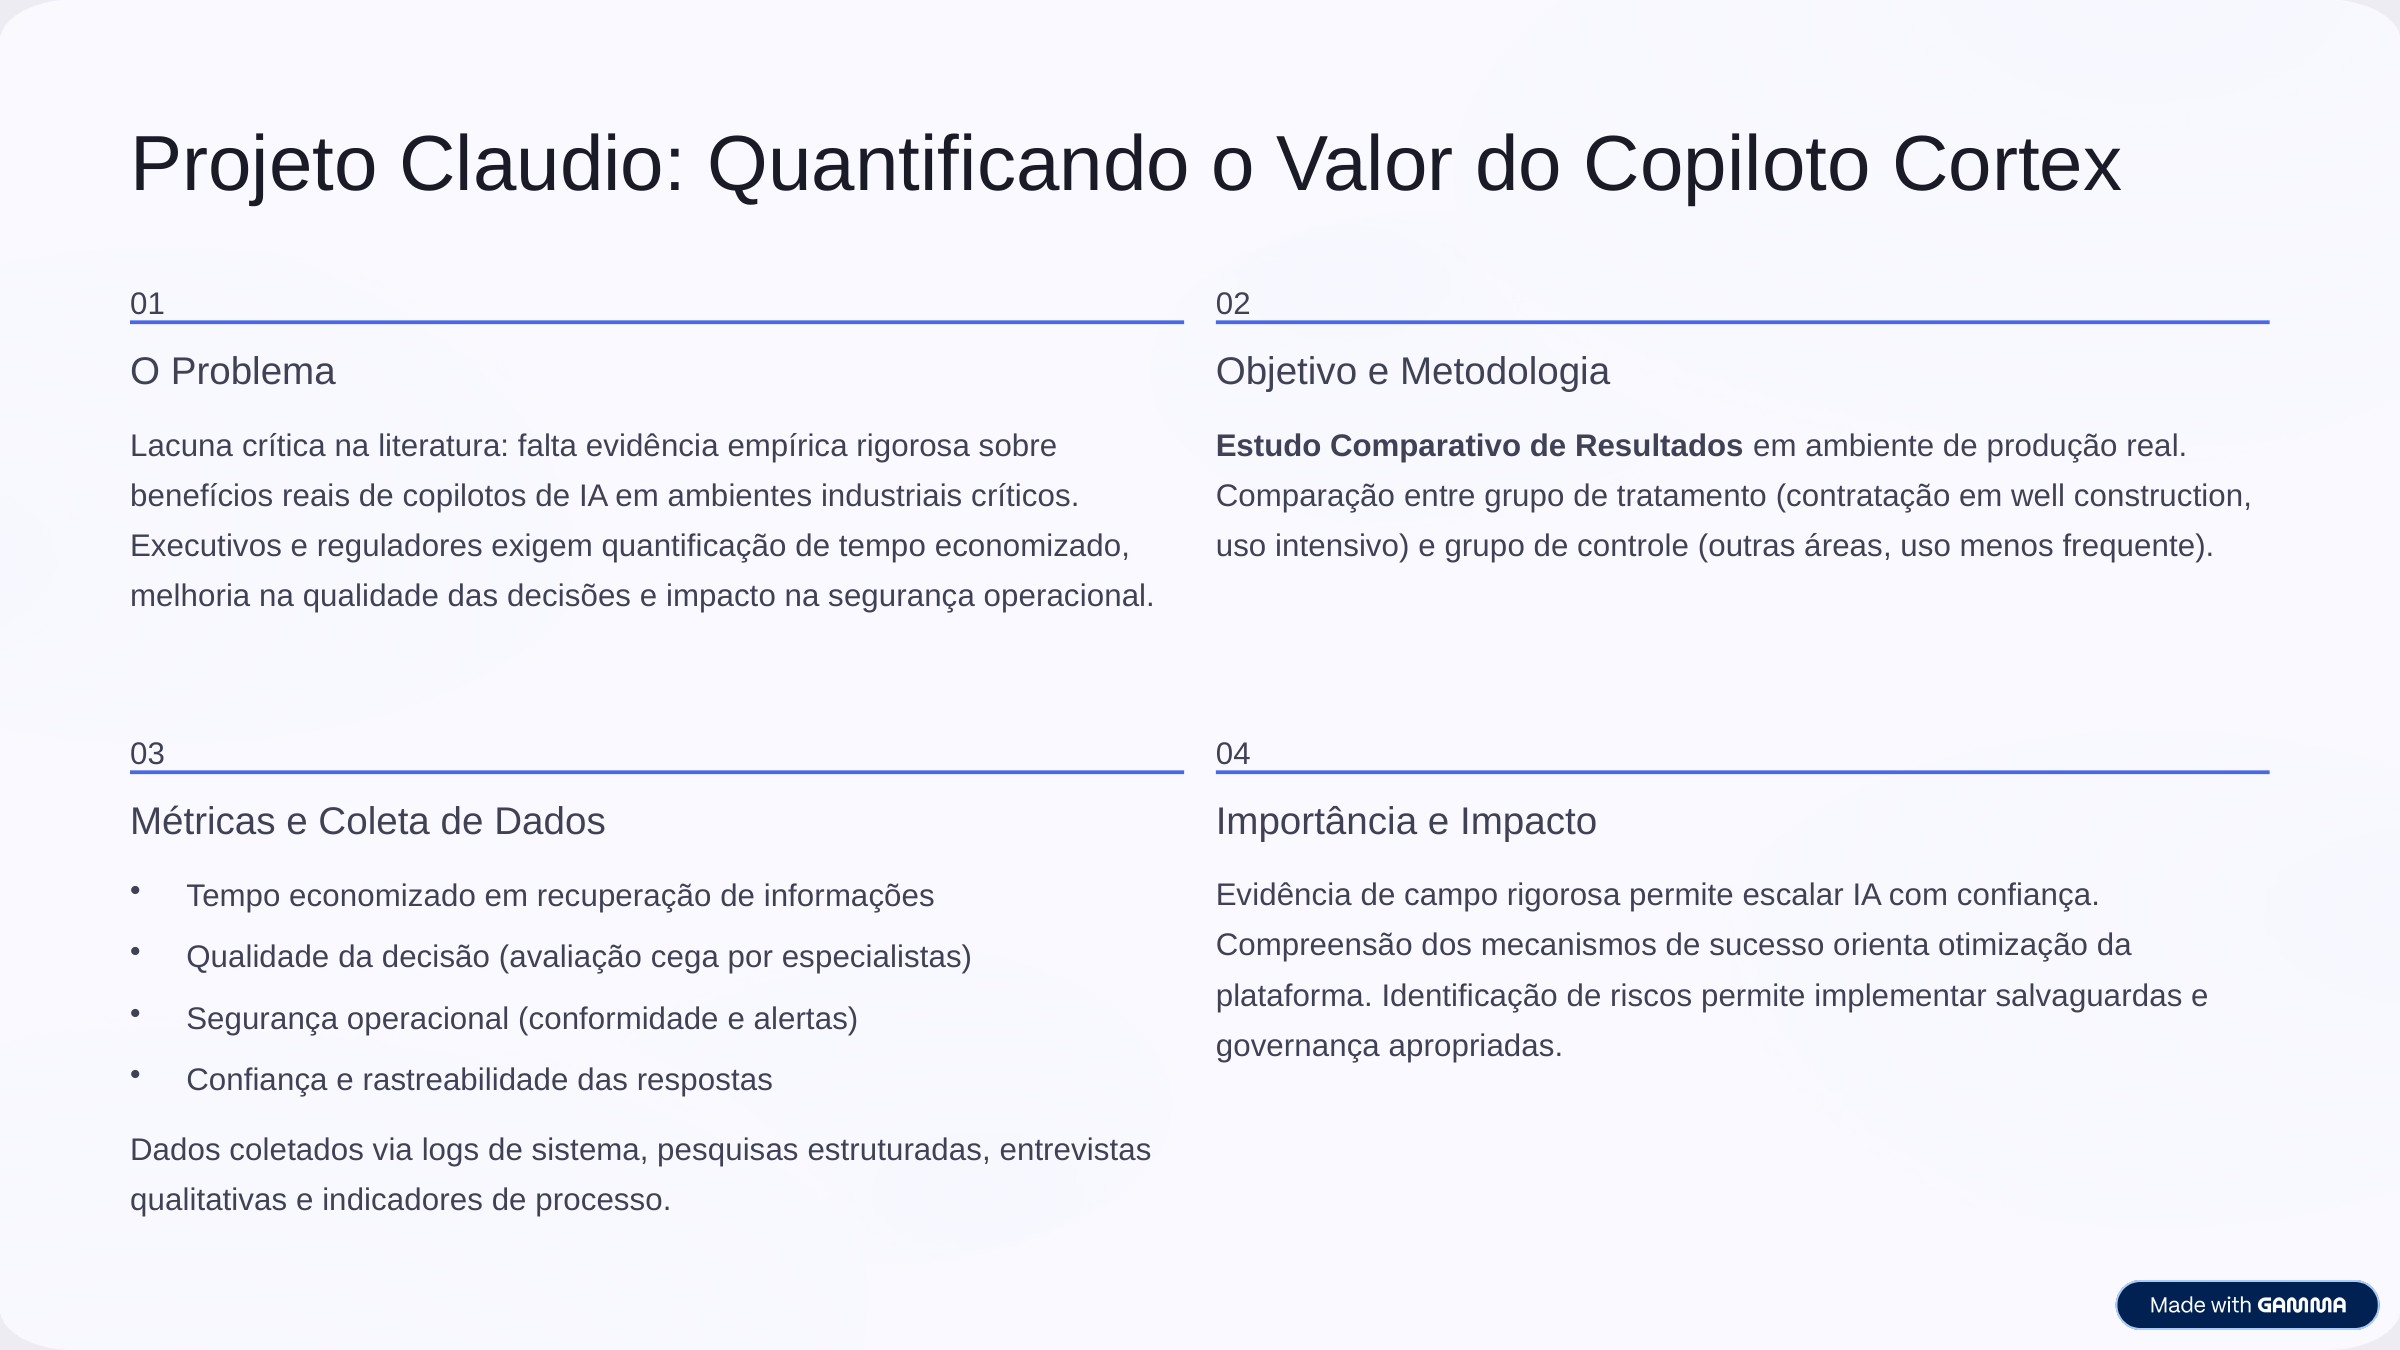

Projeto Claudio: Quantificando o Valor do Copiloto Cortex
01
02

O Problema
Objetivo e Metodologia
Lacuna crítica na literatura: falta evidência empírica rigorosa sobre benefícios reais de copilotos de IA em ambientes industriais críticos. Executivos e reguladores exigem quantificação de tempo economizado, melhoria na qualidade das decisões e impacto na segurança operacional.
Estudo Comparativo de Resultados em ambiente de produção real. Comparação entre grupo de tratamento (contratação em well construction, uso intensivo) e grupo de controle (outras áreas, uso menos frequente).
03
04

Métricas e Coleta de Dados
Importância e Impacto
Tempo economizado em recuperação de informações
Evidência de campo rigorosa permite escalar IA com confiança. Compreensão dos mecanismos de sucesso orienta otimização da plataforma. Identificação de riscos permite implementar salvaguardas e governança apropriadas.
Qualidade da decisão (avaliação cega por especialistas)
Segurança operacional (conformidade e alertas)
Confiança e rastreabilidade das respostas
Dados coletados via logs de sistema, pesquisas estruturadas, entrevistas qualitativas e indicadores de processo.